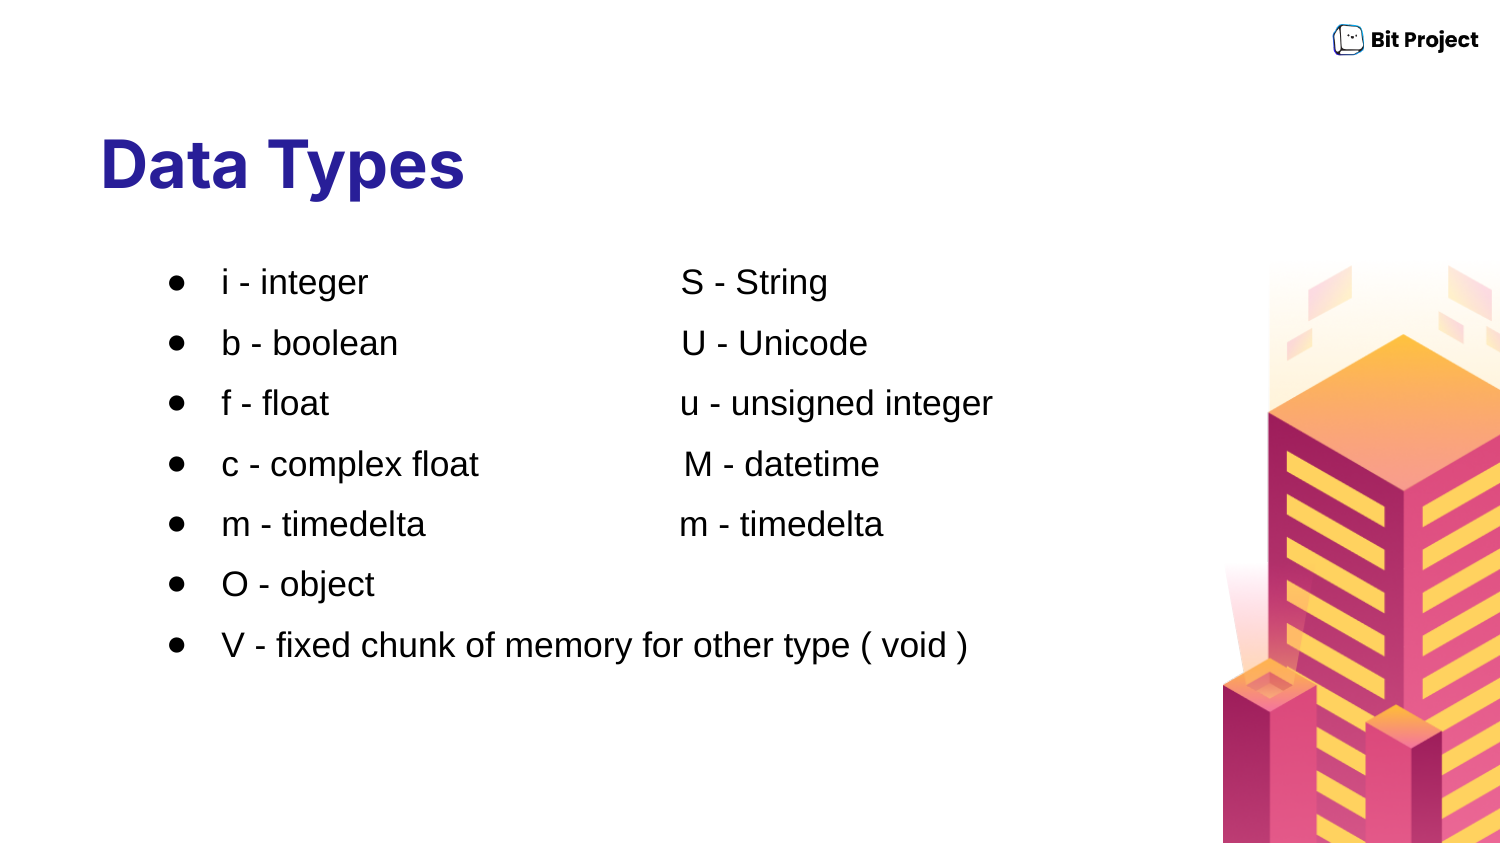

# Data Types
i - integer                                S - String
b - boolean                             U - Unicode
f - float                                    u - unsigned integer
c - complex float                     M - datetime
m - timedelta                          m - timedelta
O - object
V - fixed chunk of memory for other type ( void )